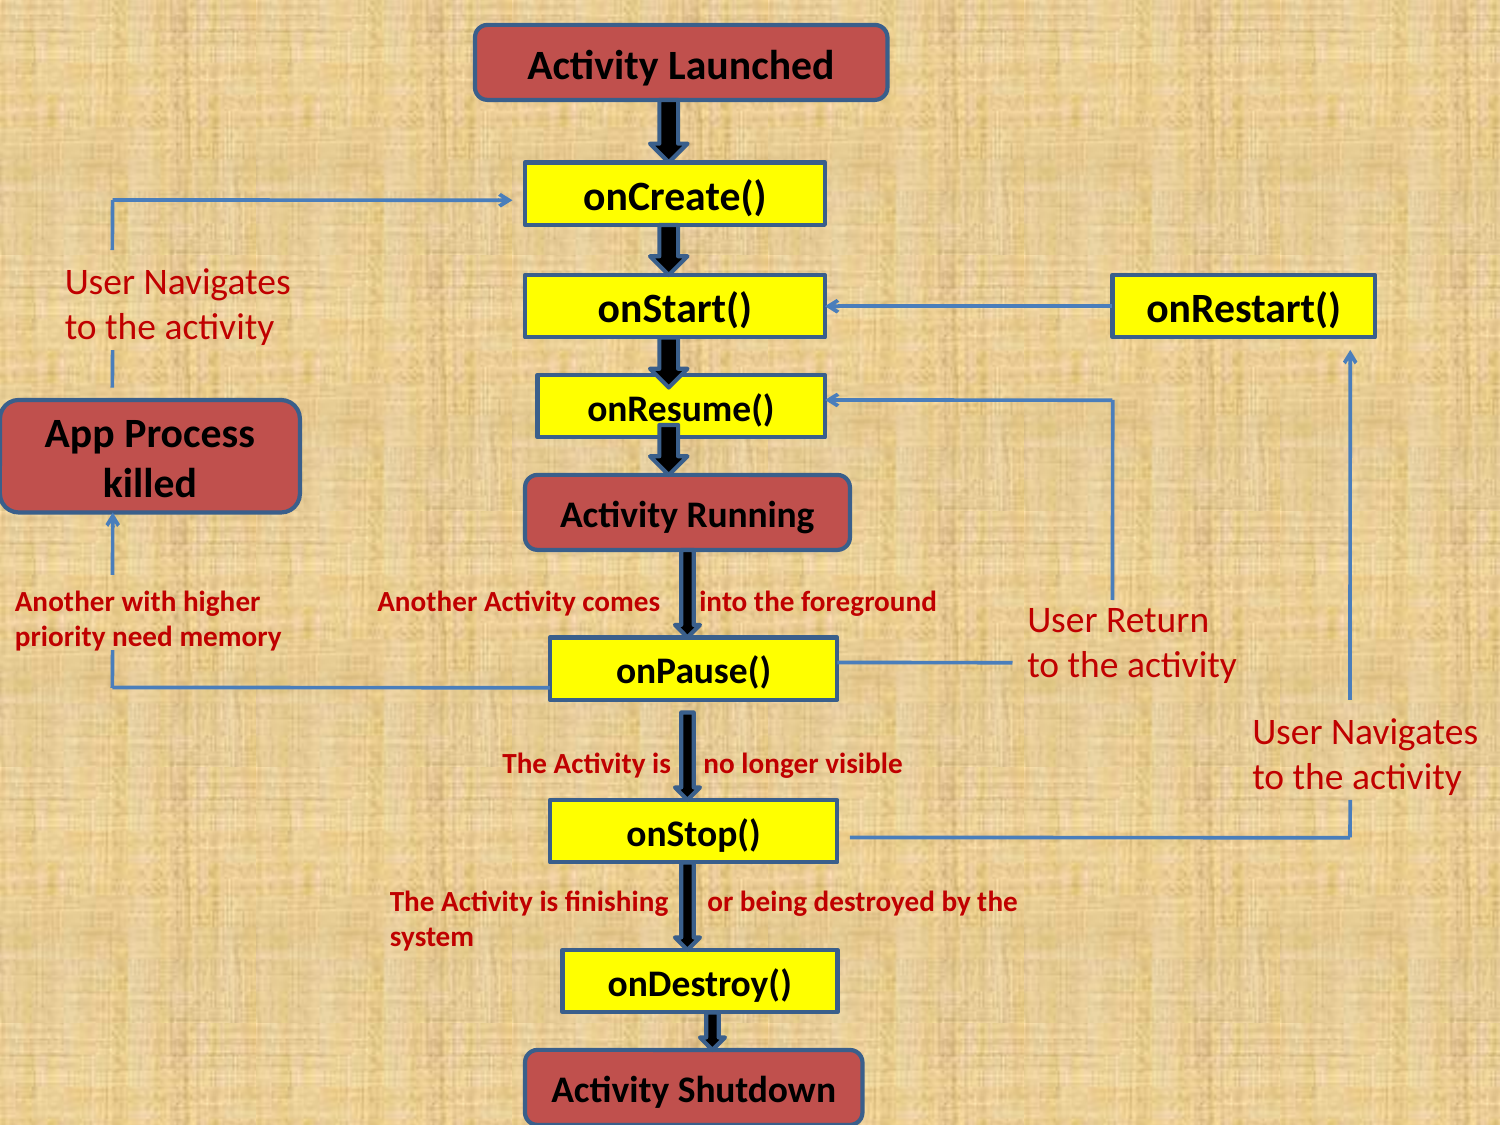

Activity Launched

onCreate()

User Navigates to the activity
onStart()
onRestart()

onResume()
App Process killed

Activity Running

Another with higher priority need memory
Another Activity comes      into the foreground
User Return to the activity
onPause()
User Navigates to the activity

The Activity is     no longer visible
onStop()

The Activity is finishing      or being destroyed by the system
onDestroy()

Activity Shutdown